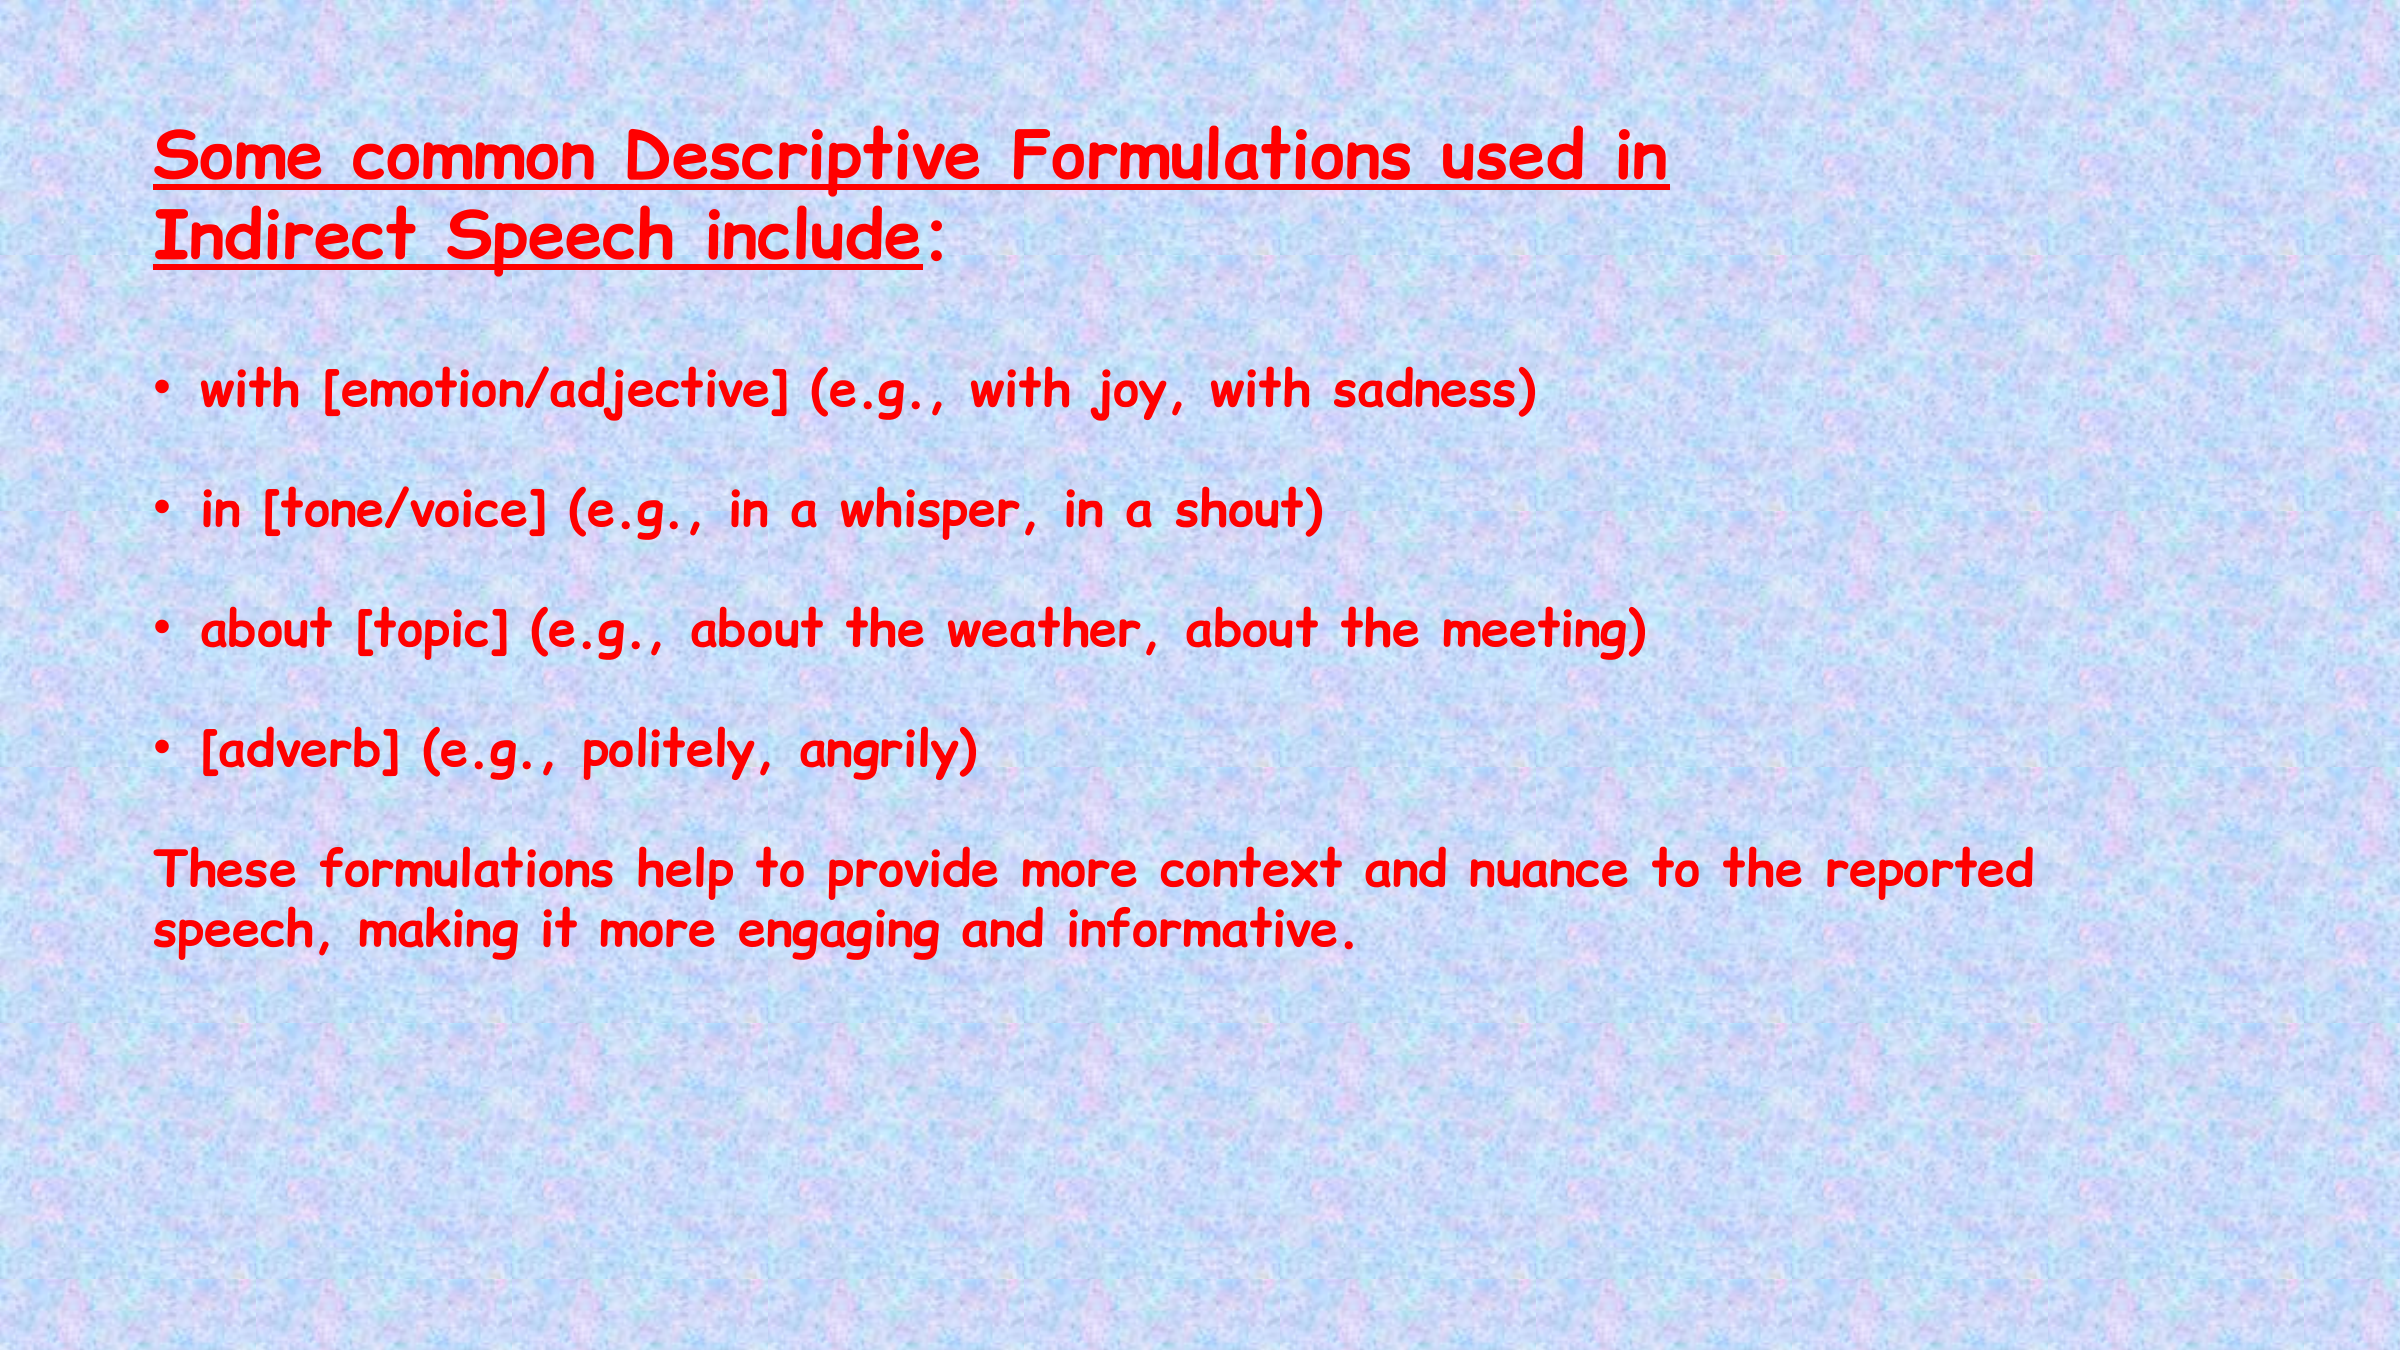

Some common Descriptive Formulations used in Indirect Speech include:
with [emotion/adjective] (e.g., with joy, with sadness)

in [tone/voice] (e.g., in a whisper, in a shout)

about [topic] (e.g., about the weather, about the meeting)

[adverb] (e.g., politely, angrily)

These formulations help to provide more context and nuance to the reported speech, making it more engaging and informative.